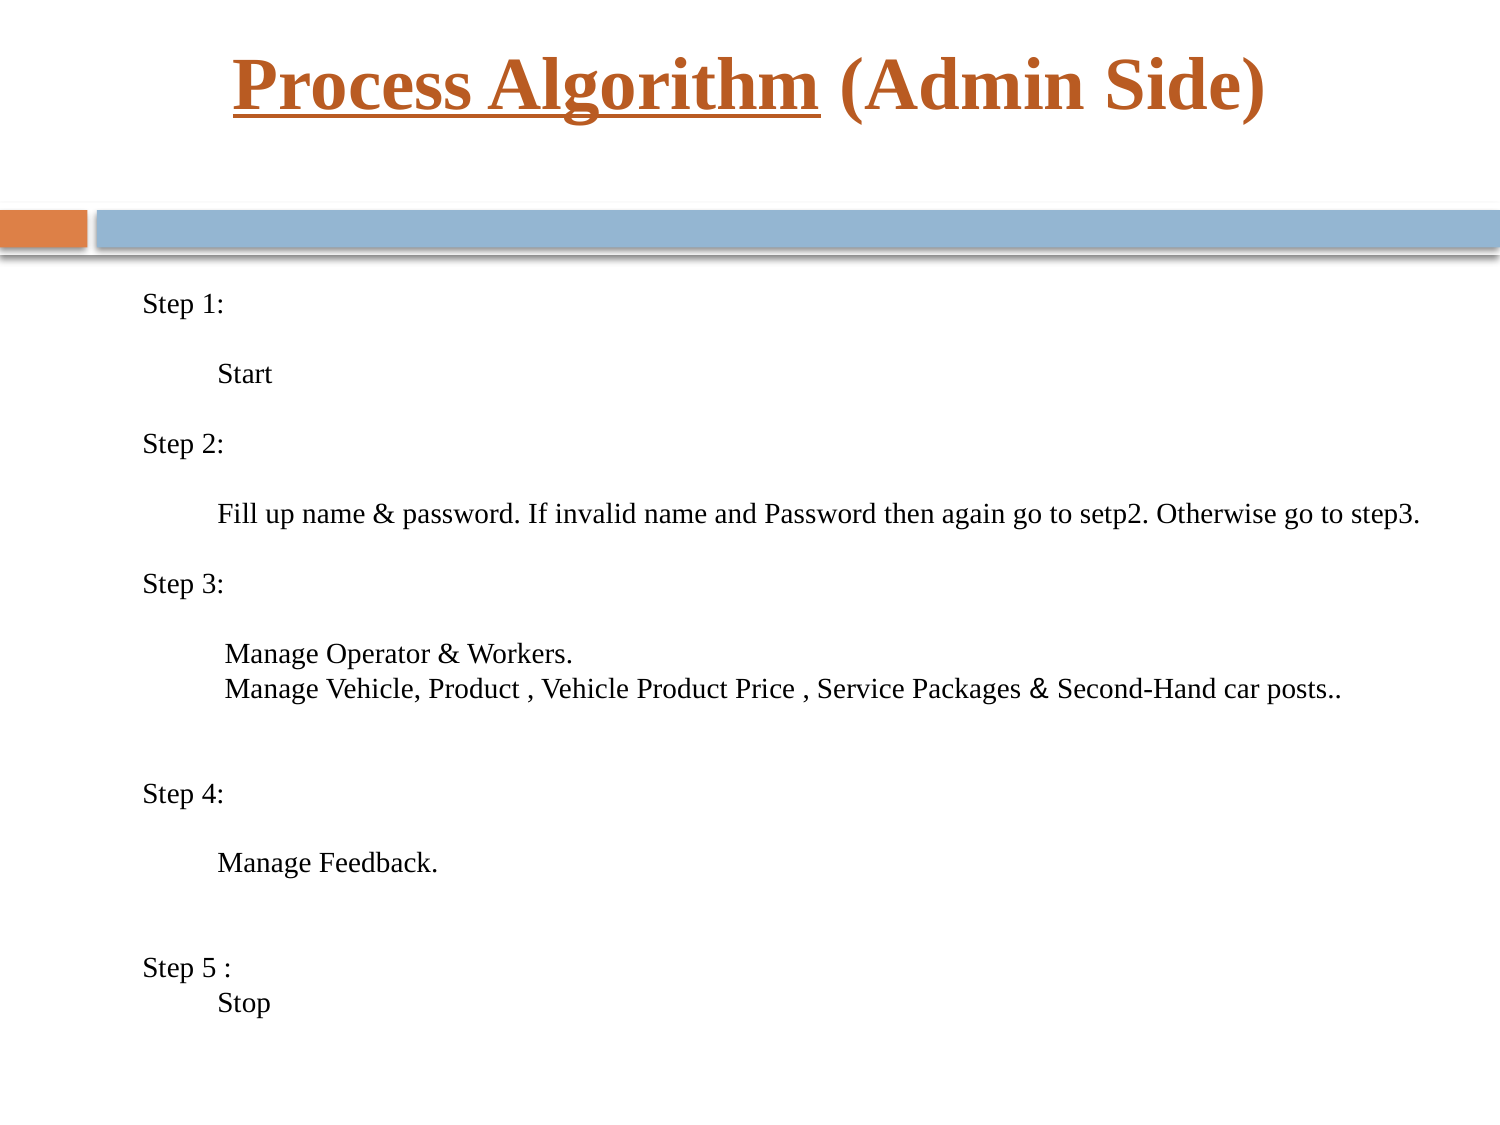

# Process Algorithm (Admin Side)
Step 1:

	Start

Step 2:

	Fill up name & password. If invalid name and Password then again go to setp2. Otherwise go to step3.

Step 3:

	 Manage Operator & Workers.
	 Manage Vehicle, Product , Vehicle Product Price , Service Packages & Second-Hand car posts..

Step 4:

	Manage Feedback.

Step 5 :
	Stop